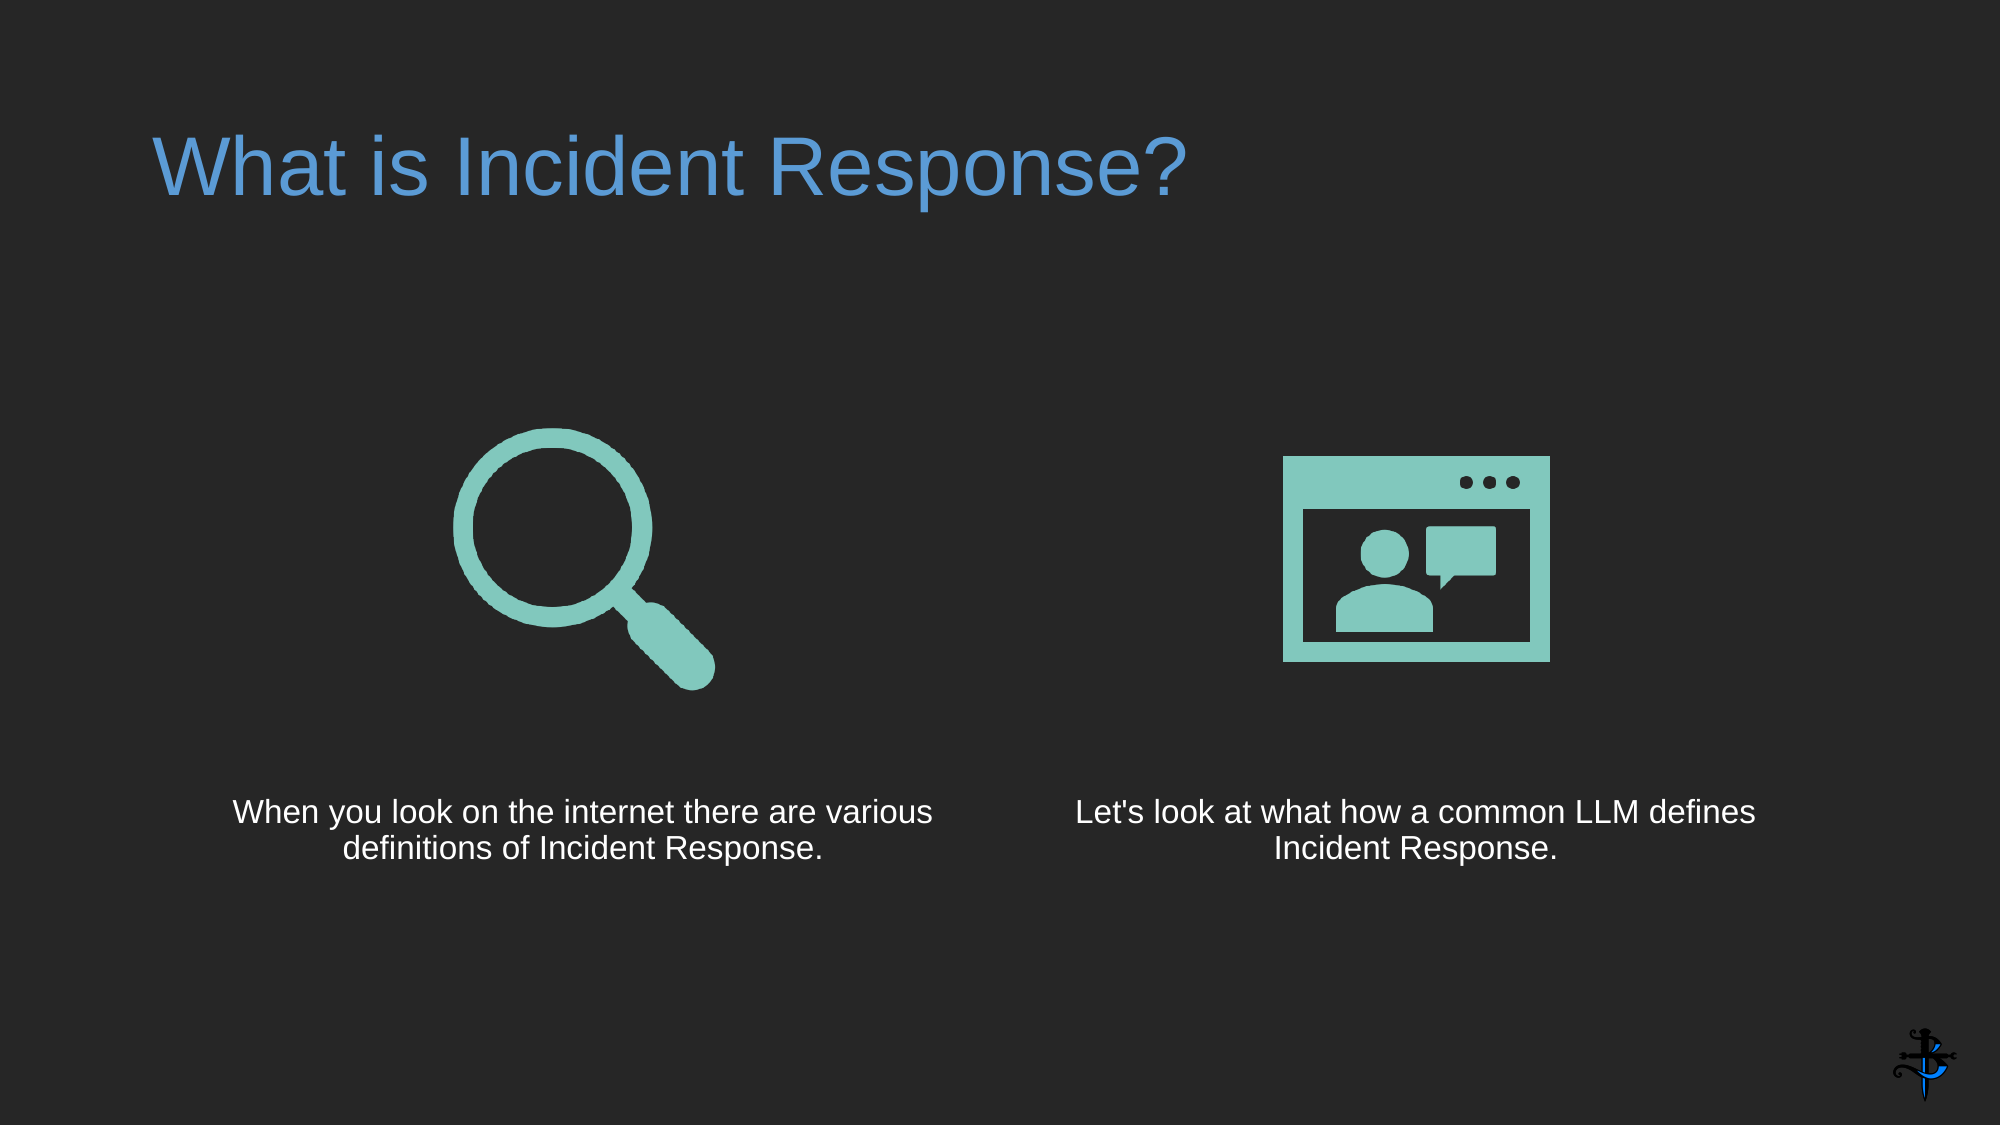

# What is Incident Response?
When you look on the internet there are various definitions of Incident Response.
Let's look at what how a common LLM defines Incident Response.